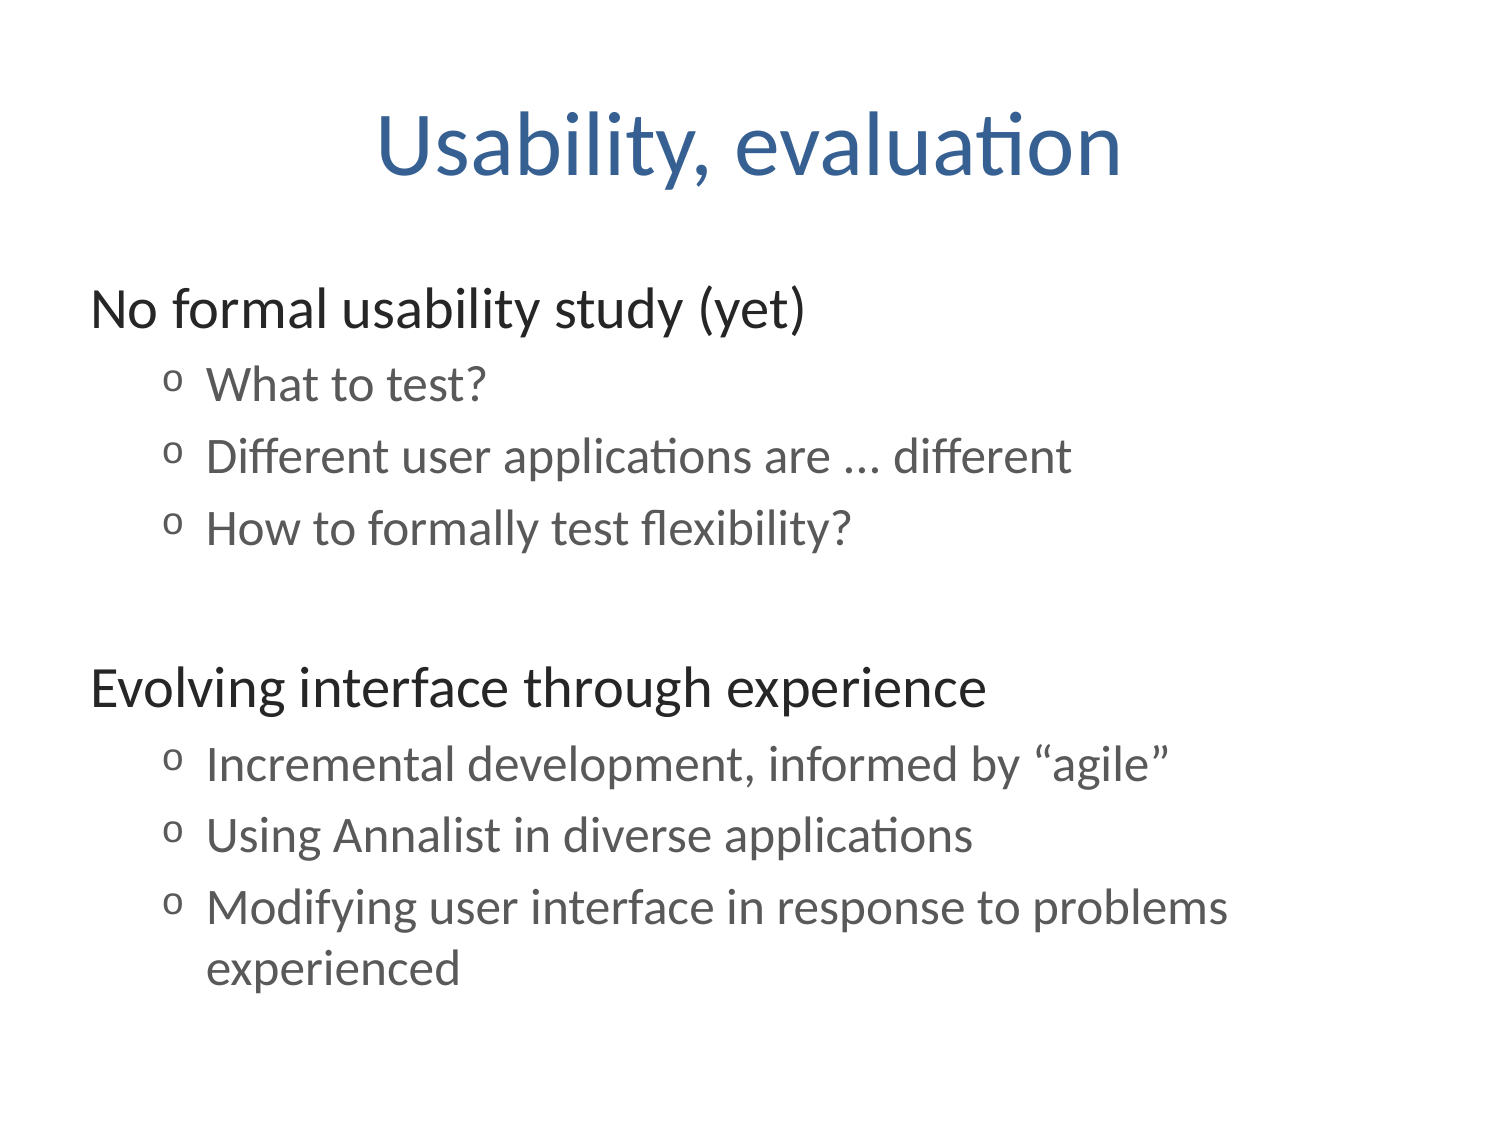

# Usability, evaluation
No formal usability study (yet)
What to test?
Different user applications are ... different
How to formally test flexibility?

Evolving interface through experience
Incremental development, informed by “agile”
Using Annalist in diverse applications
Modifying user interface in response to problems experienced